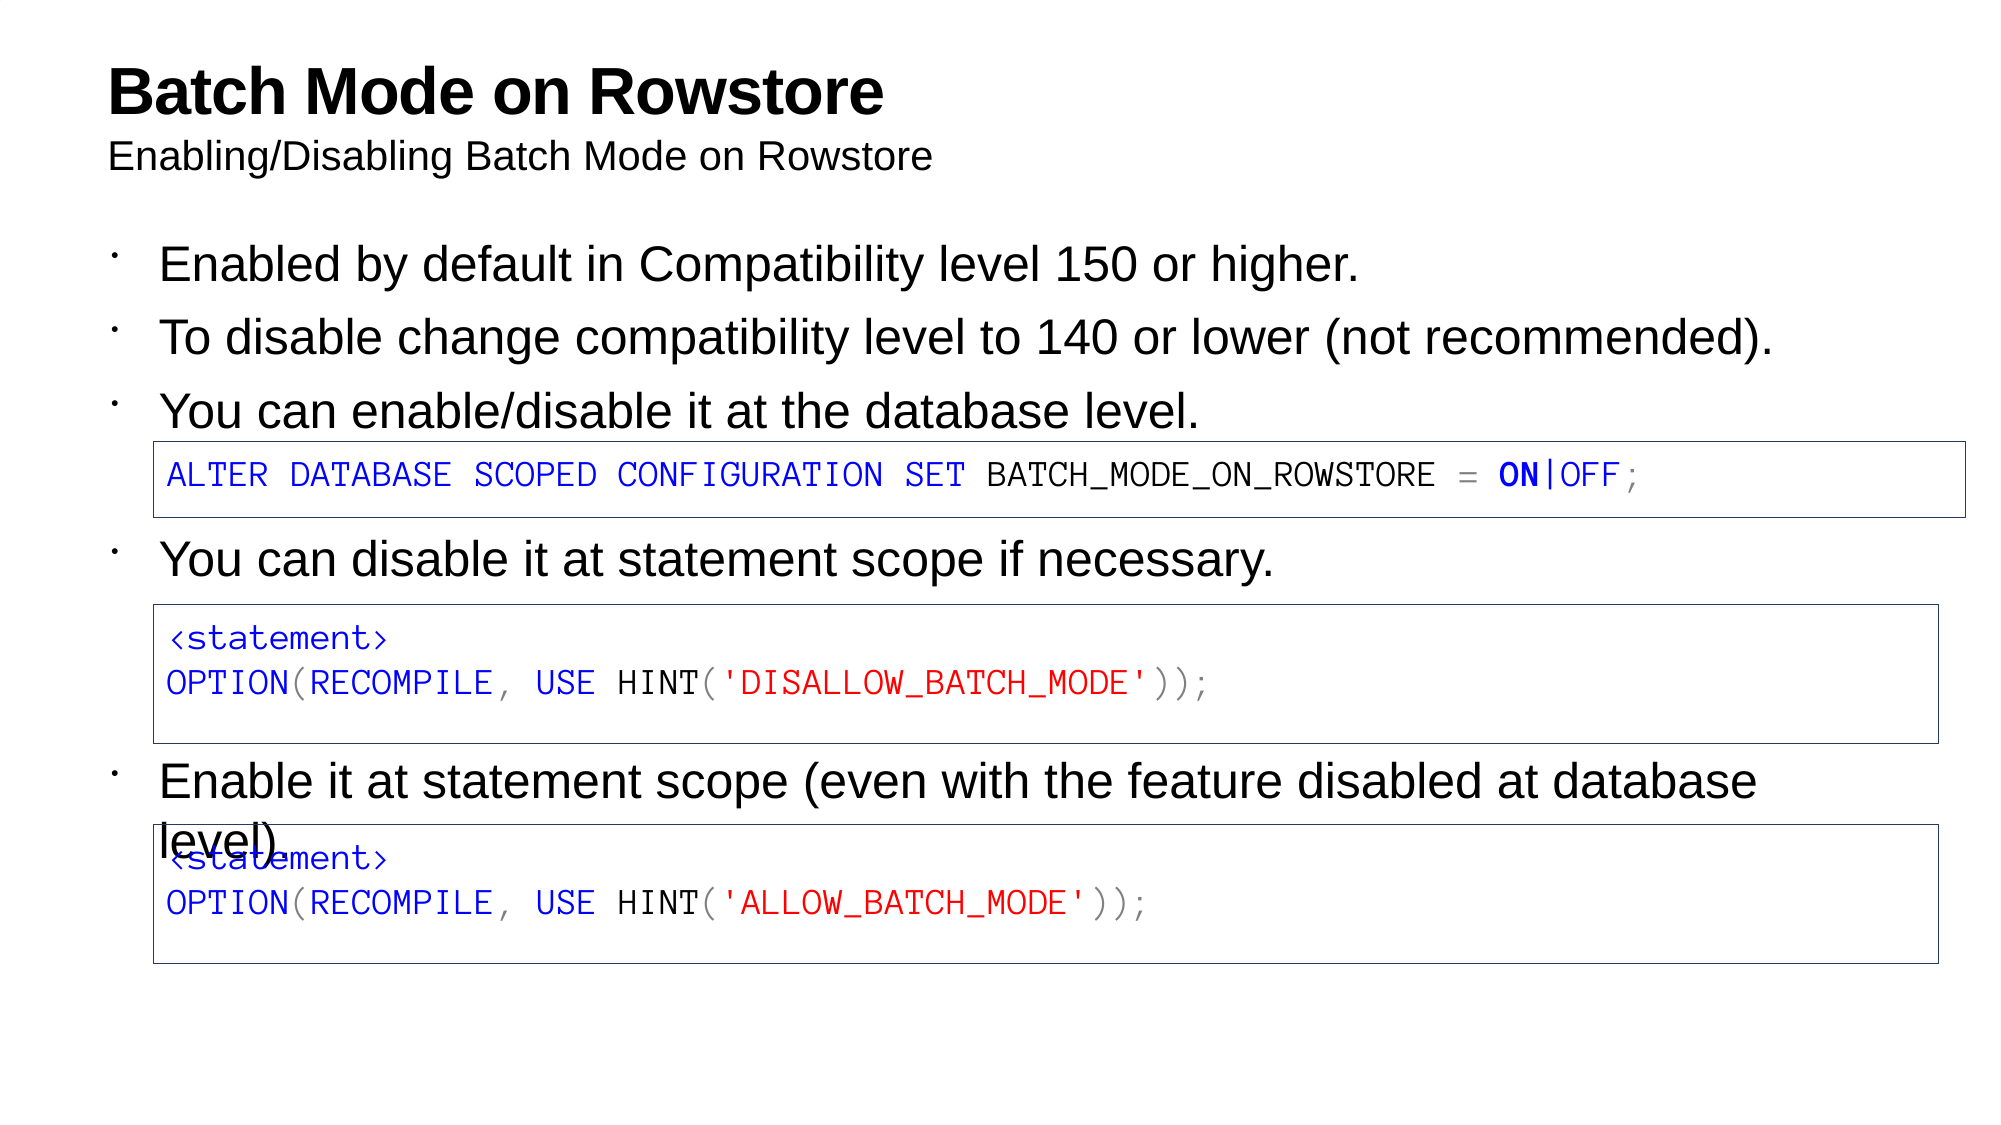

# Batch Mode on Rowstore
Enabling/Disabling Batch Mode on Rowstore
Enabled by default in Compatibility level 150 or higher.
To disable change compatibility level to 140 or lower (not recommended).
You can enable/disable it at the database level.

You can disable it at statement scope if necessary.

Enable it at statement scope (even with the feature disabled at database level).

ALTER DATABASE SCOPED CONFIGURATION SET BATCH_MODE_ON_ROWSTORE = ON|OFF;
<statement>
OPTION(RECOMPILE, USE HINT('DISALLOW_BATCH_MODE'));
<statement>
OPTION(RECOMPILE, USE HINT('ALLOW_BATCH_MODE'));